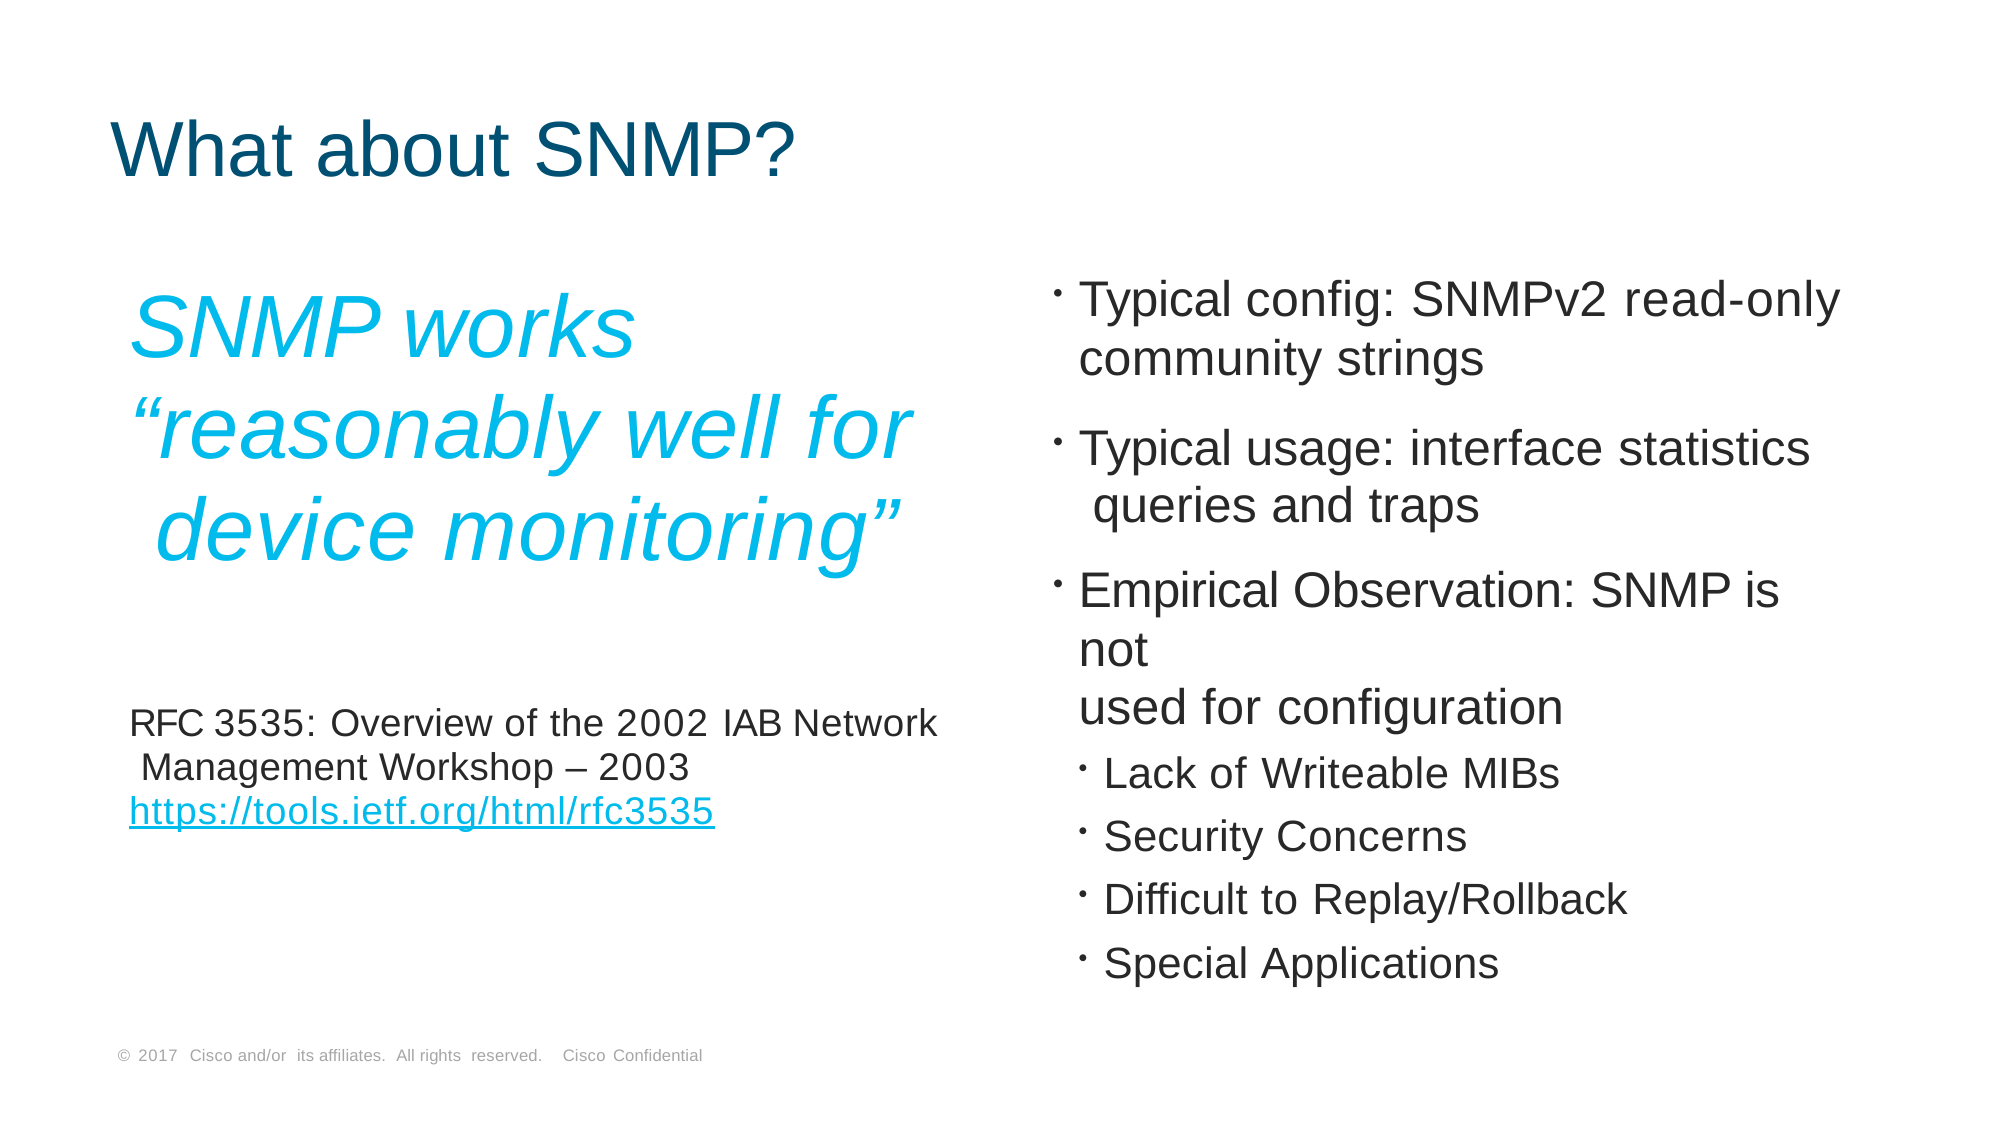

# What about SNMP?
SNMP works  “reasonably well for  device monitoring”
Typical config: SNMPv2 read-only
community strings
Typical usage: interface statistics  queries and traps
Empirical Observation: SNMP is not
used for configuration
Lack of Writeable MIBs
Security Concerns
Difficult to Replay/Rollback
Special Applications
RFC 3535: Overview of the 2002 IAB Network  Management Workshop – 2003  https://tools.ietf.org/html/rfc3535
© 2017  Cisco and/or  its affiliates.  All rights  reserved.    Cisco Confidential